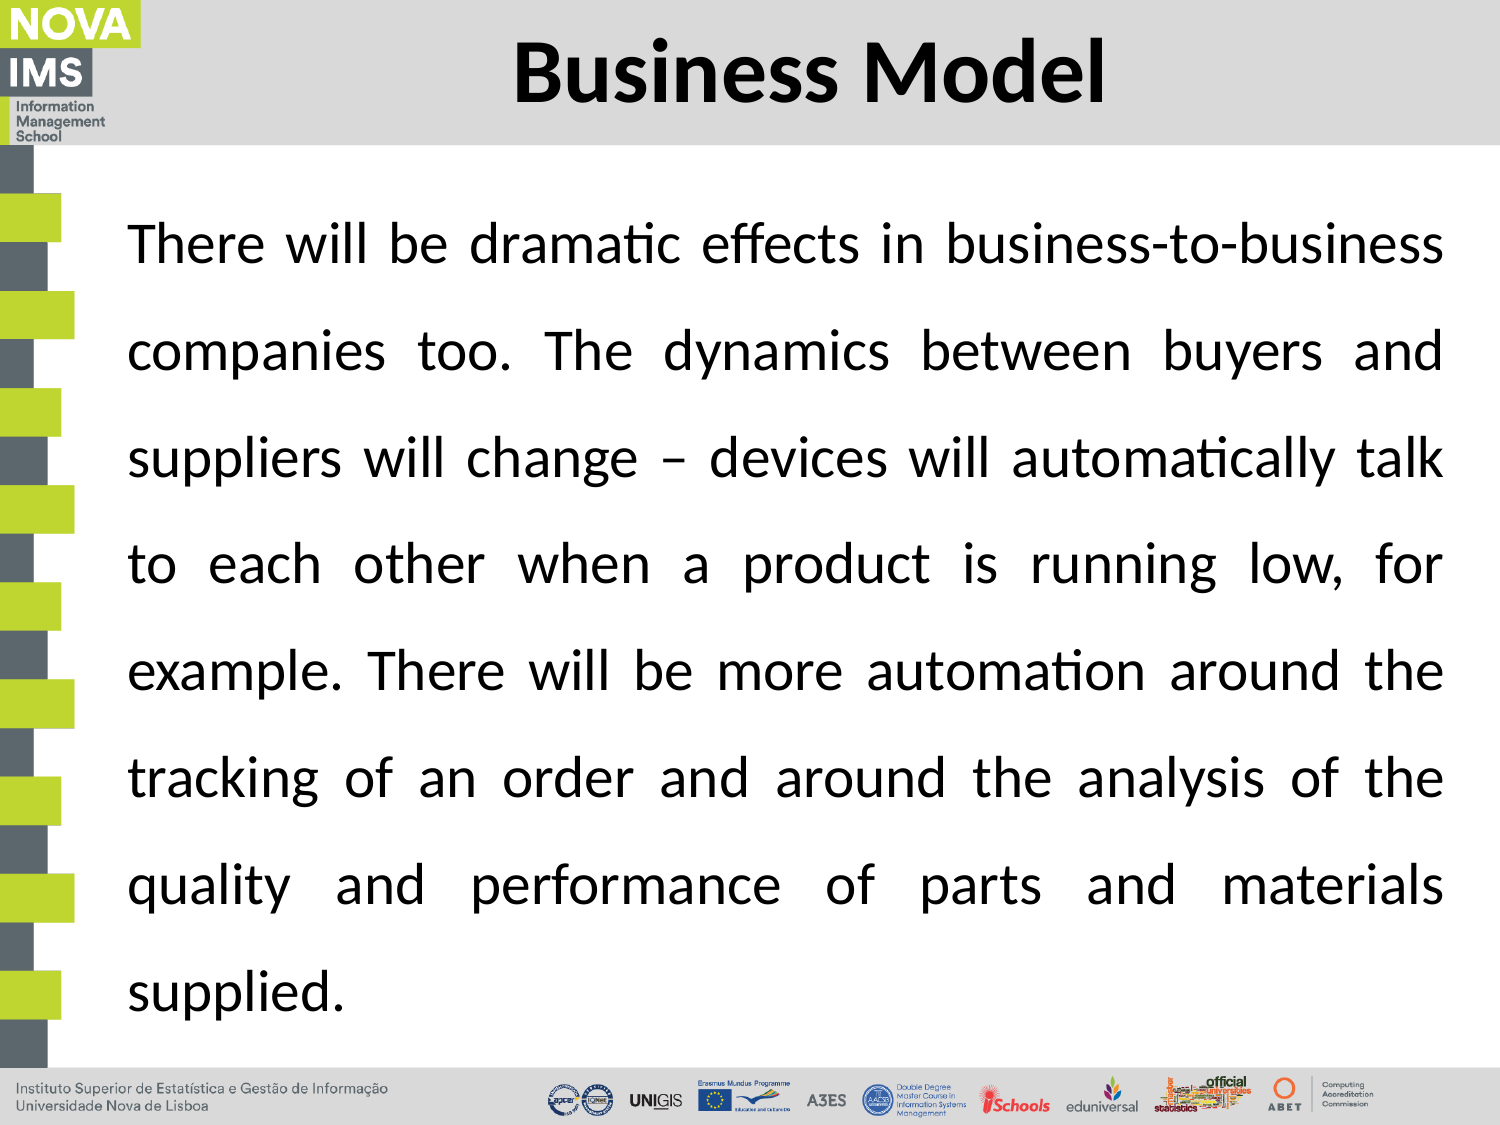

# Business Model
There will be dramatic effects in business-to-business companies too. The dynamics between buyers and suppliers will change – devices will automatically talk to each other when a product is running low, for example. There will be more automation around the tracking of an order and around the analysis of the quality and performance of parts and materials supplied.